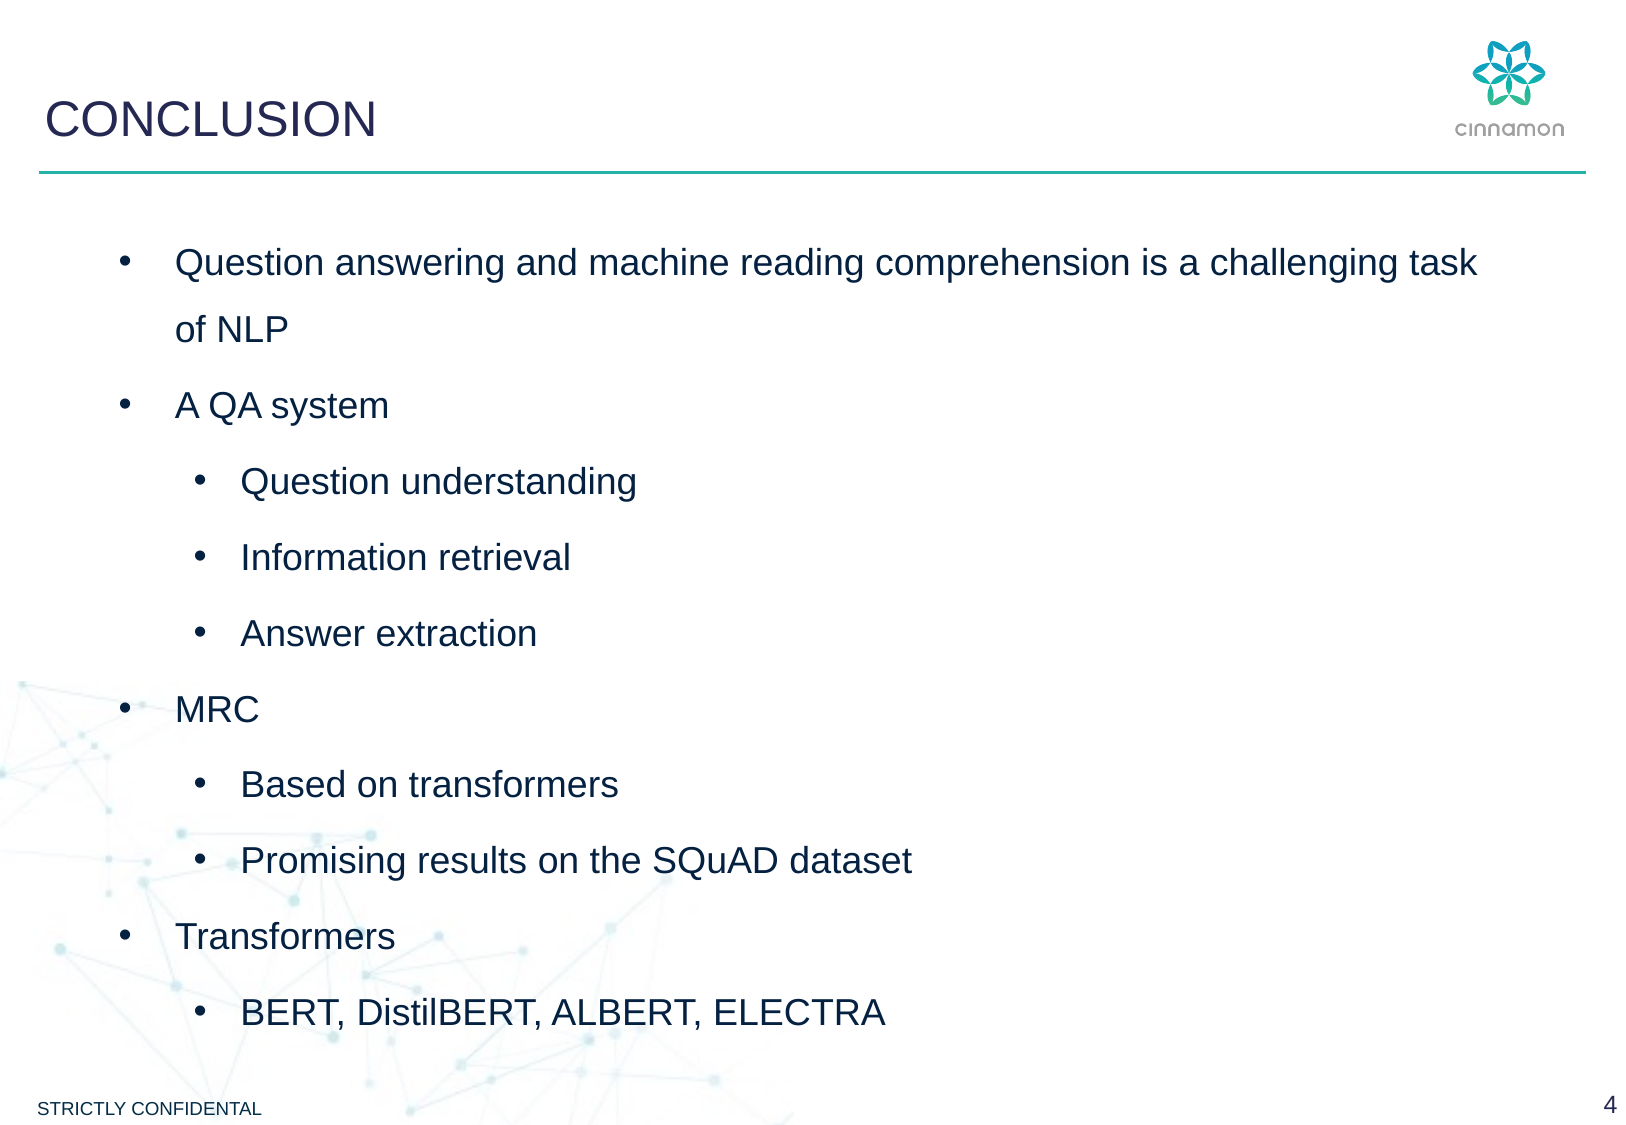

# Conclusion
Question answering and machine reading comprehension is a challenging task of NLP
A QA system
Question understanding
Information retrieval
Answer extraction
MRC
Based on transformers
Promising results on the SQuAD dataset
Transformers
BERT, DistilBERT, ALBERT, ELECTRA
4